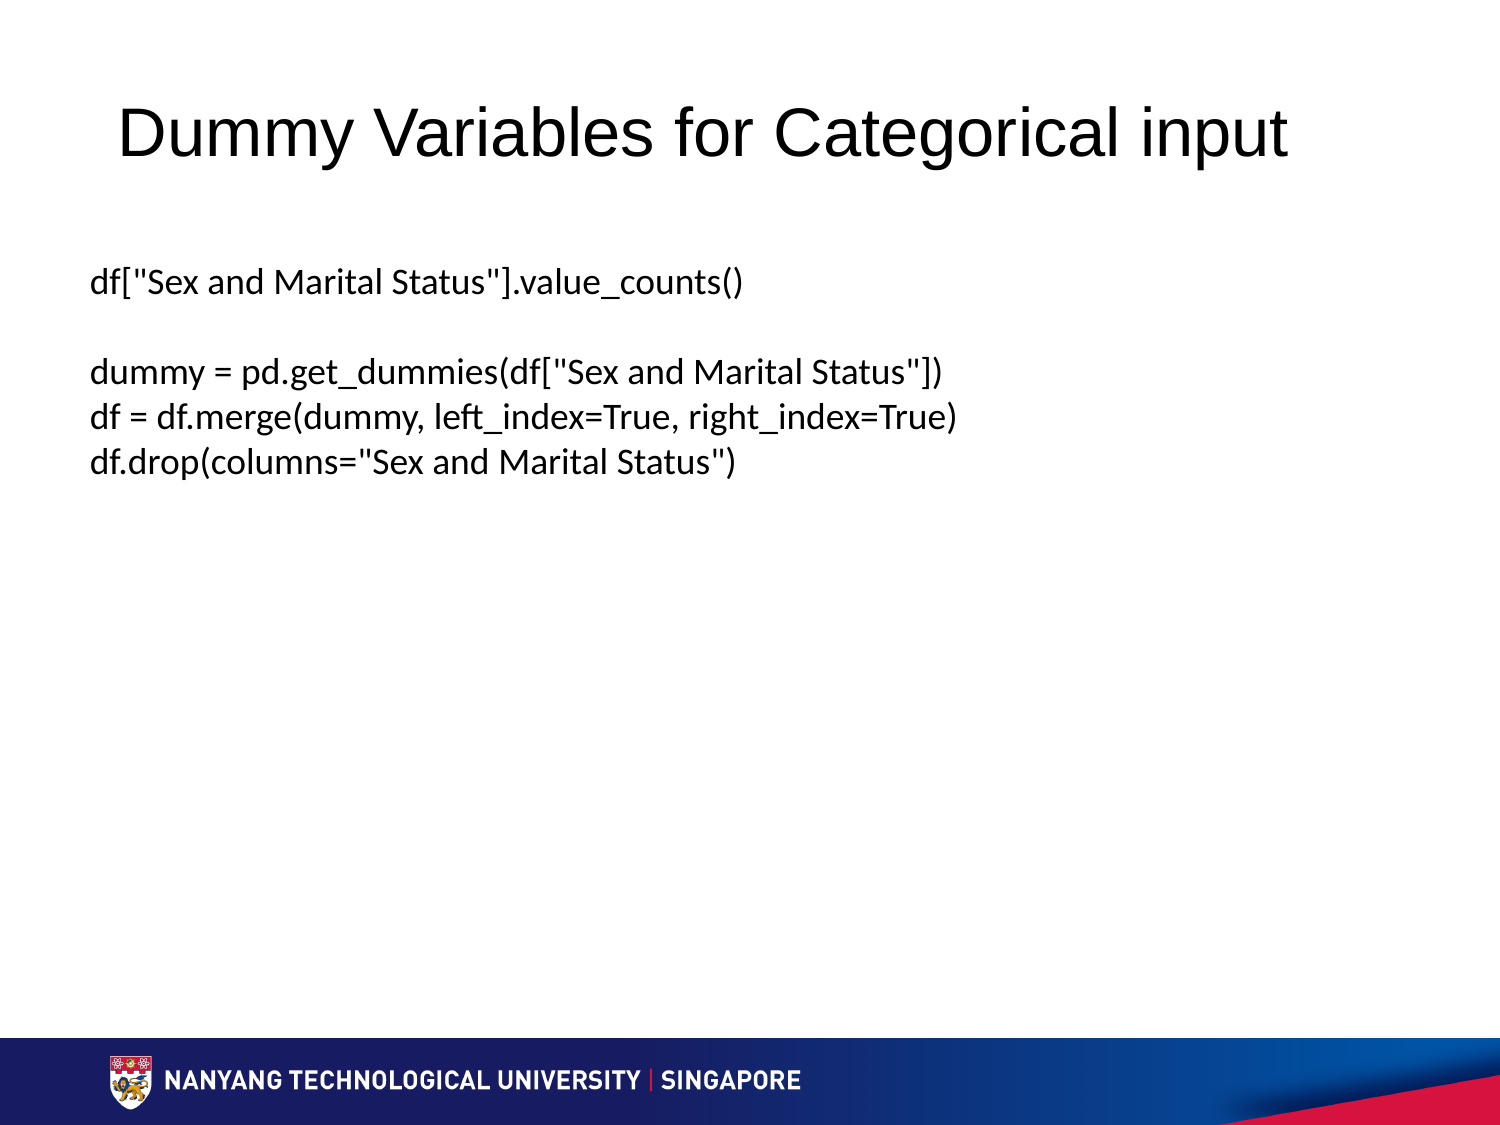

# Dummy Variables for Categorical input
df["Sex and Marital Status"].value_counts()

dummy = pd.get_dummies(df["Sex and Marital Status"])
df = df.merge(dummy, left_index=True, right_index=True)
df.drop(columns="Sex and Marital Status")